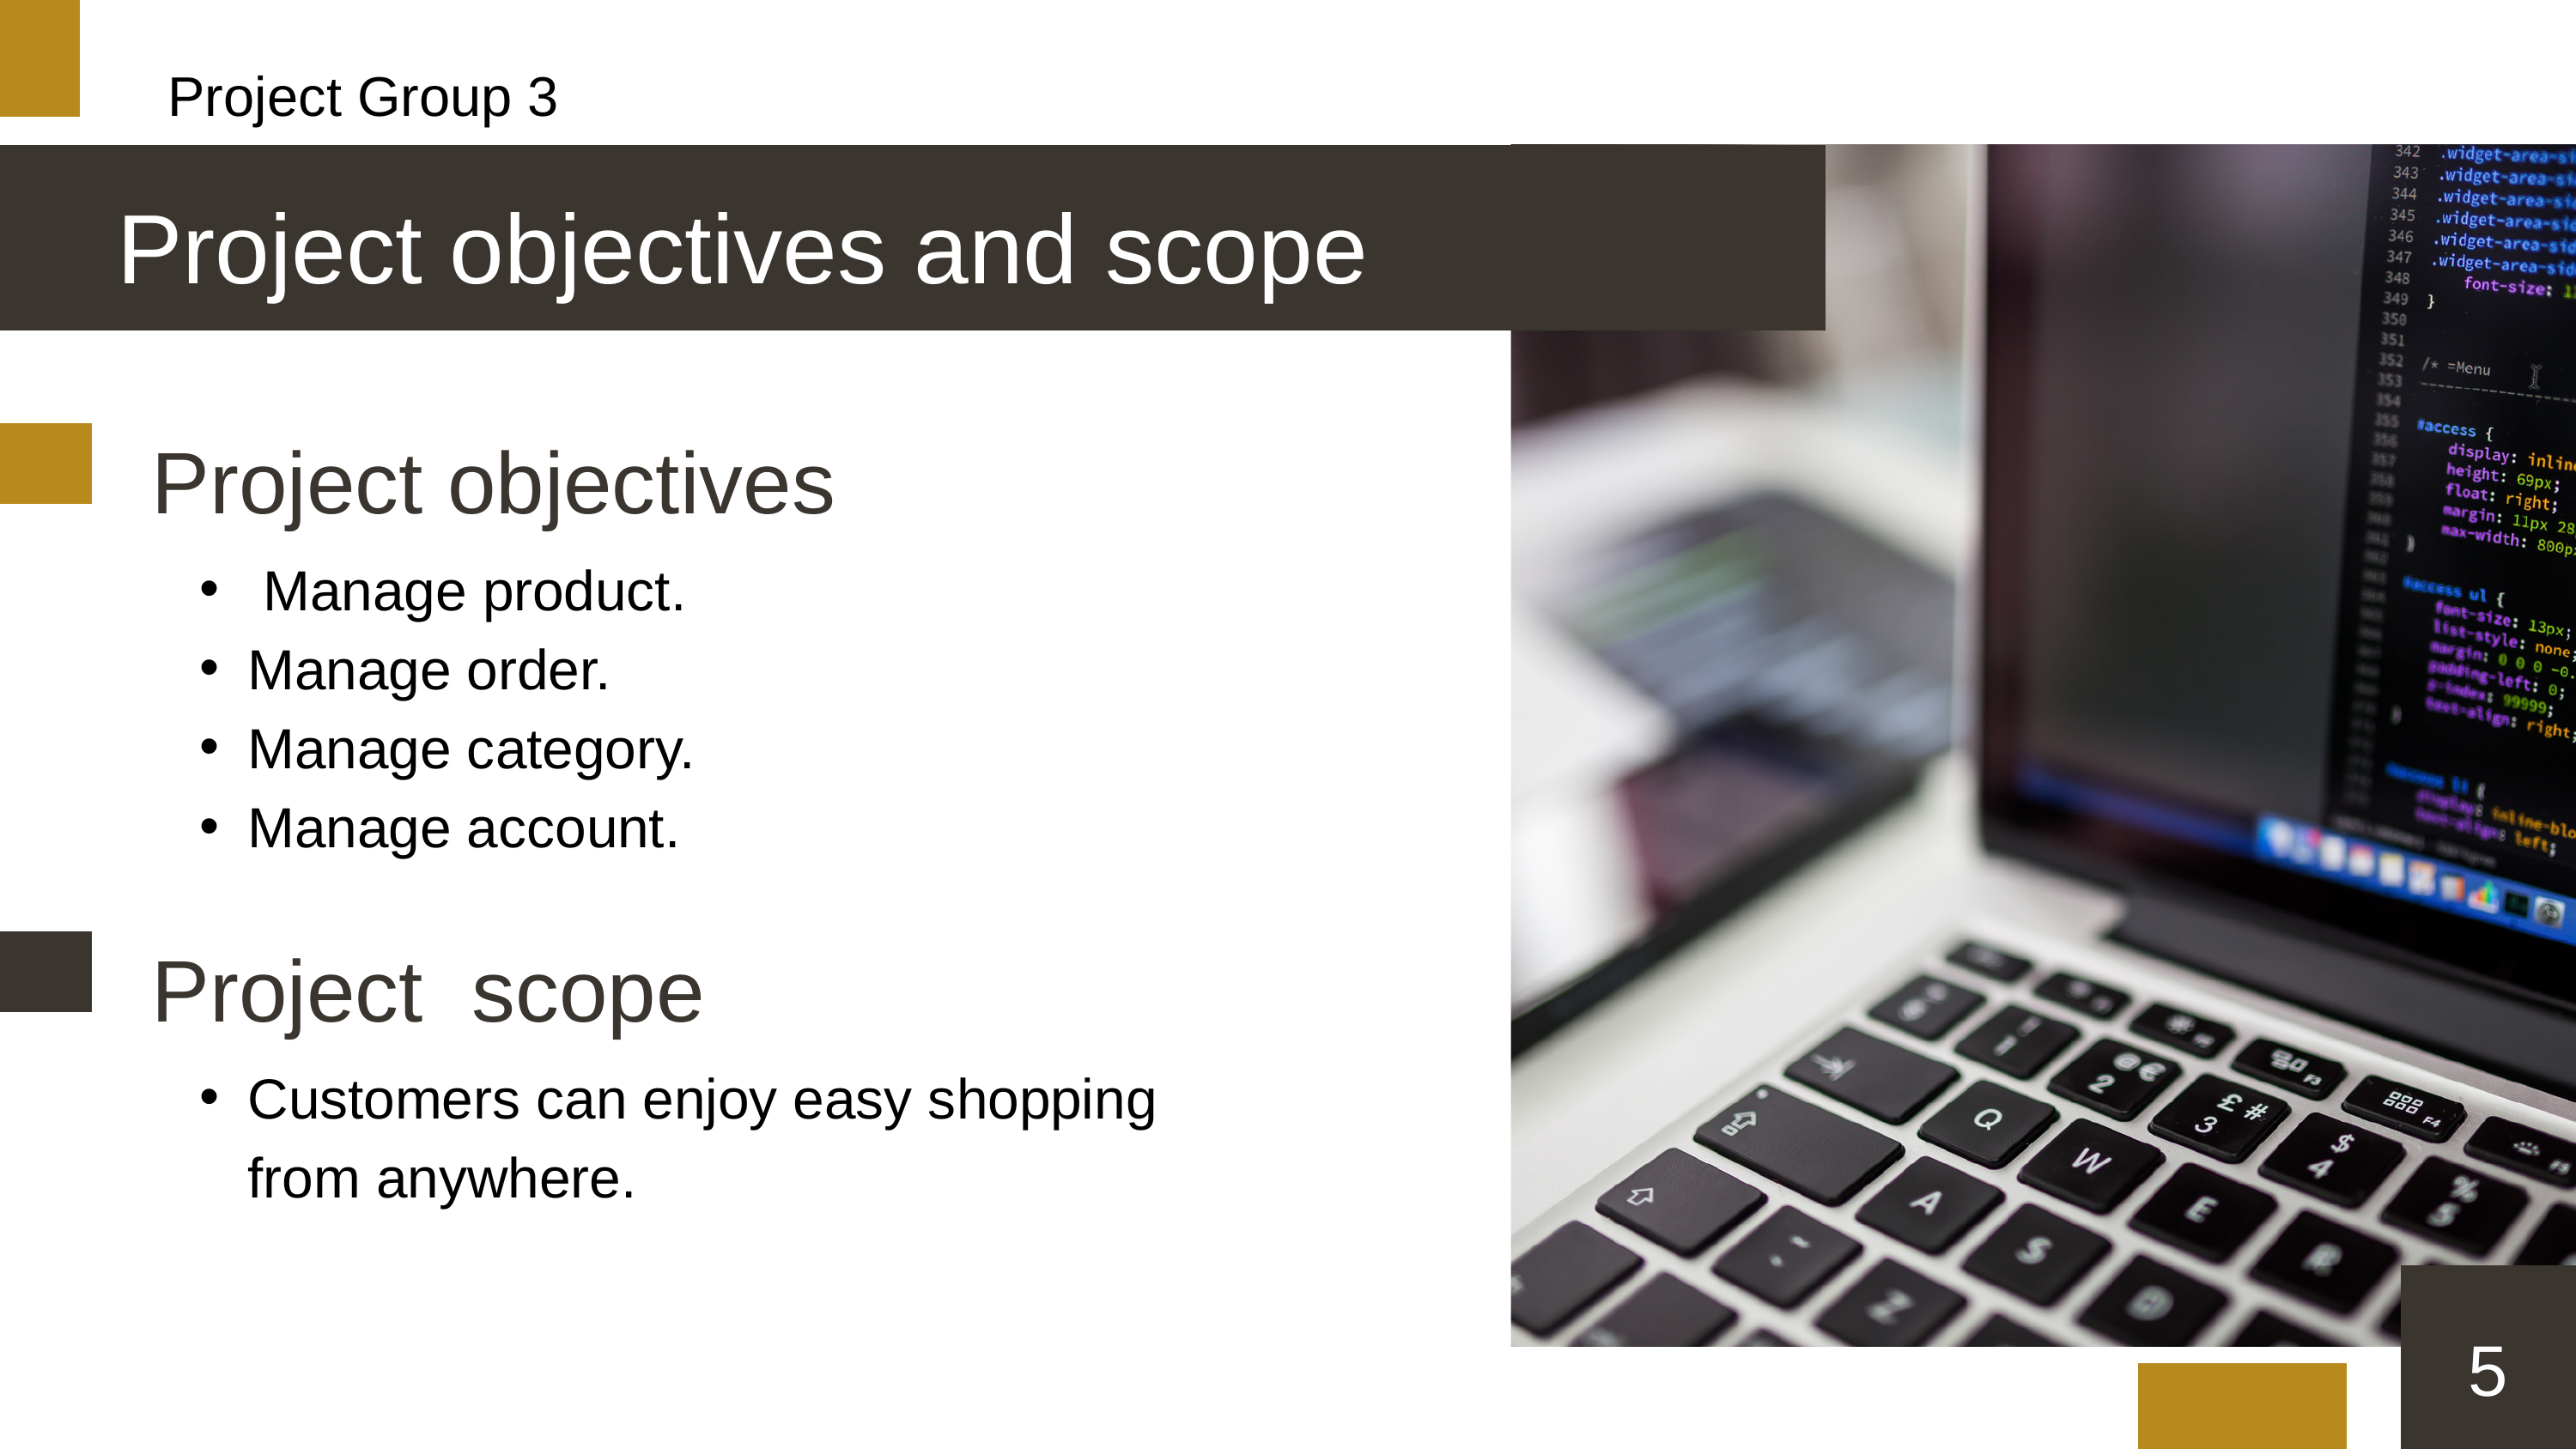

Project Group 3

Project objectives and scope
Project objectives

 Manage product.
Manage order.
Manage category.
Manage account.
Project  scope

Customers can enjoy easy shopping from anywhere.

5